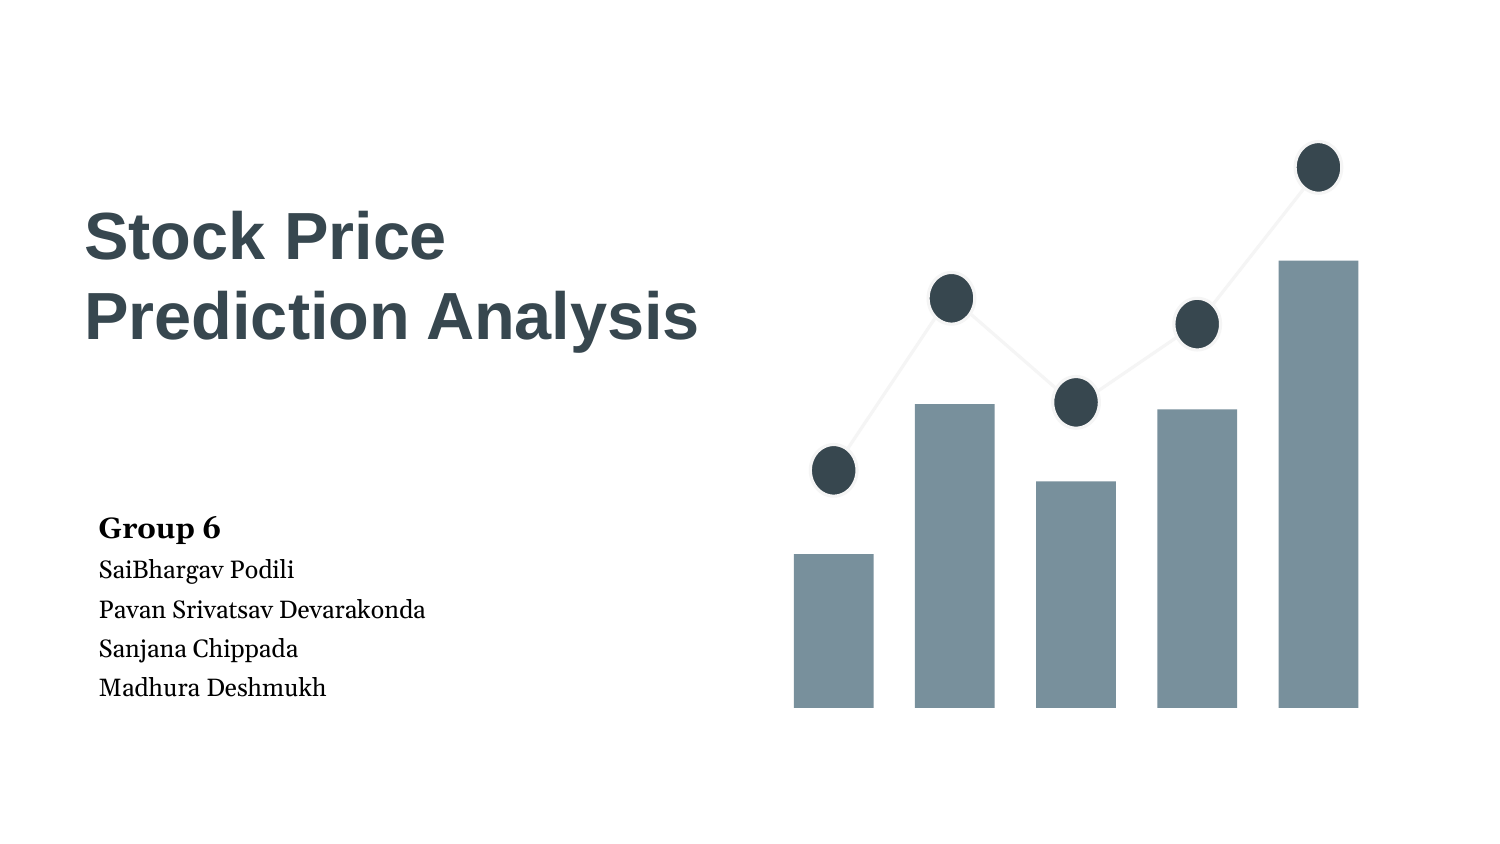

Stock Price Prediction Analysis
Group 6
SaiBhargav Podili
Pavan Srivatsav Devarakonda
Sanjana Chippada
Madhura Deshmukh